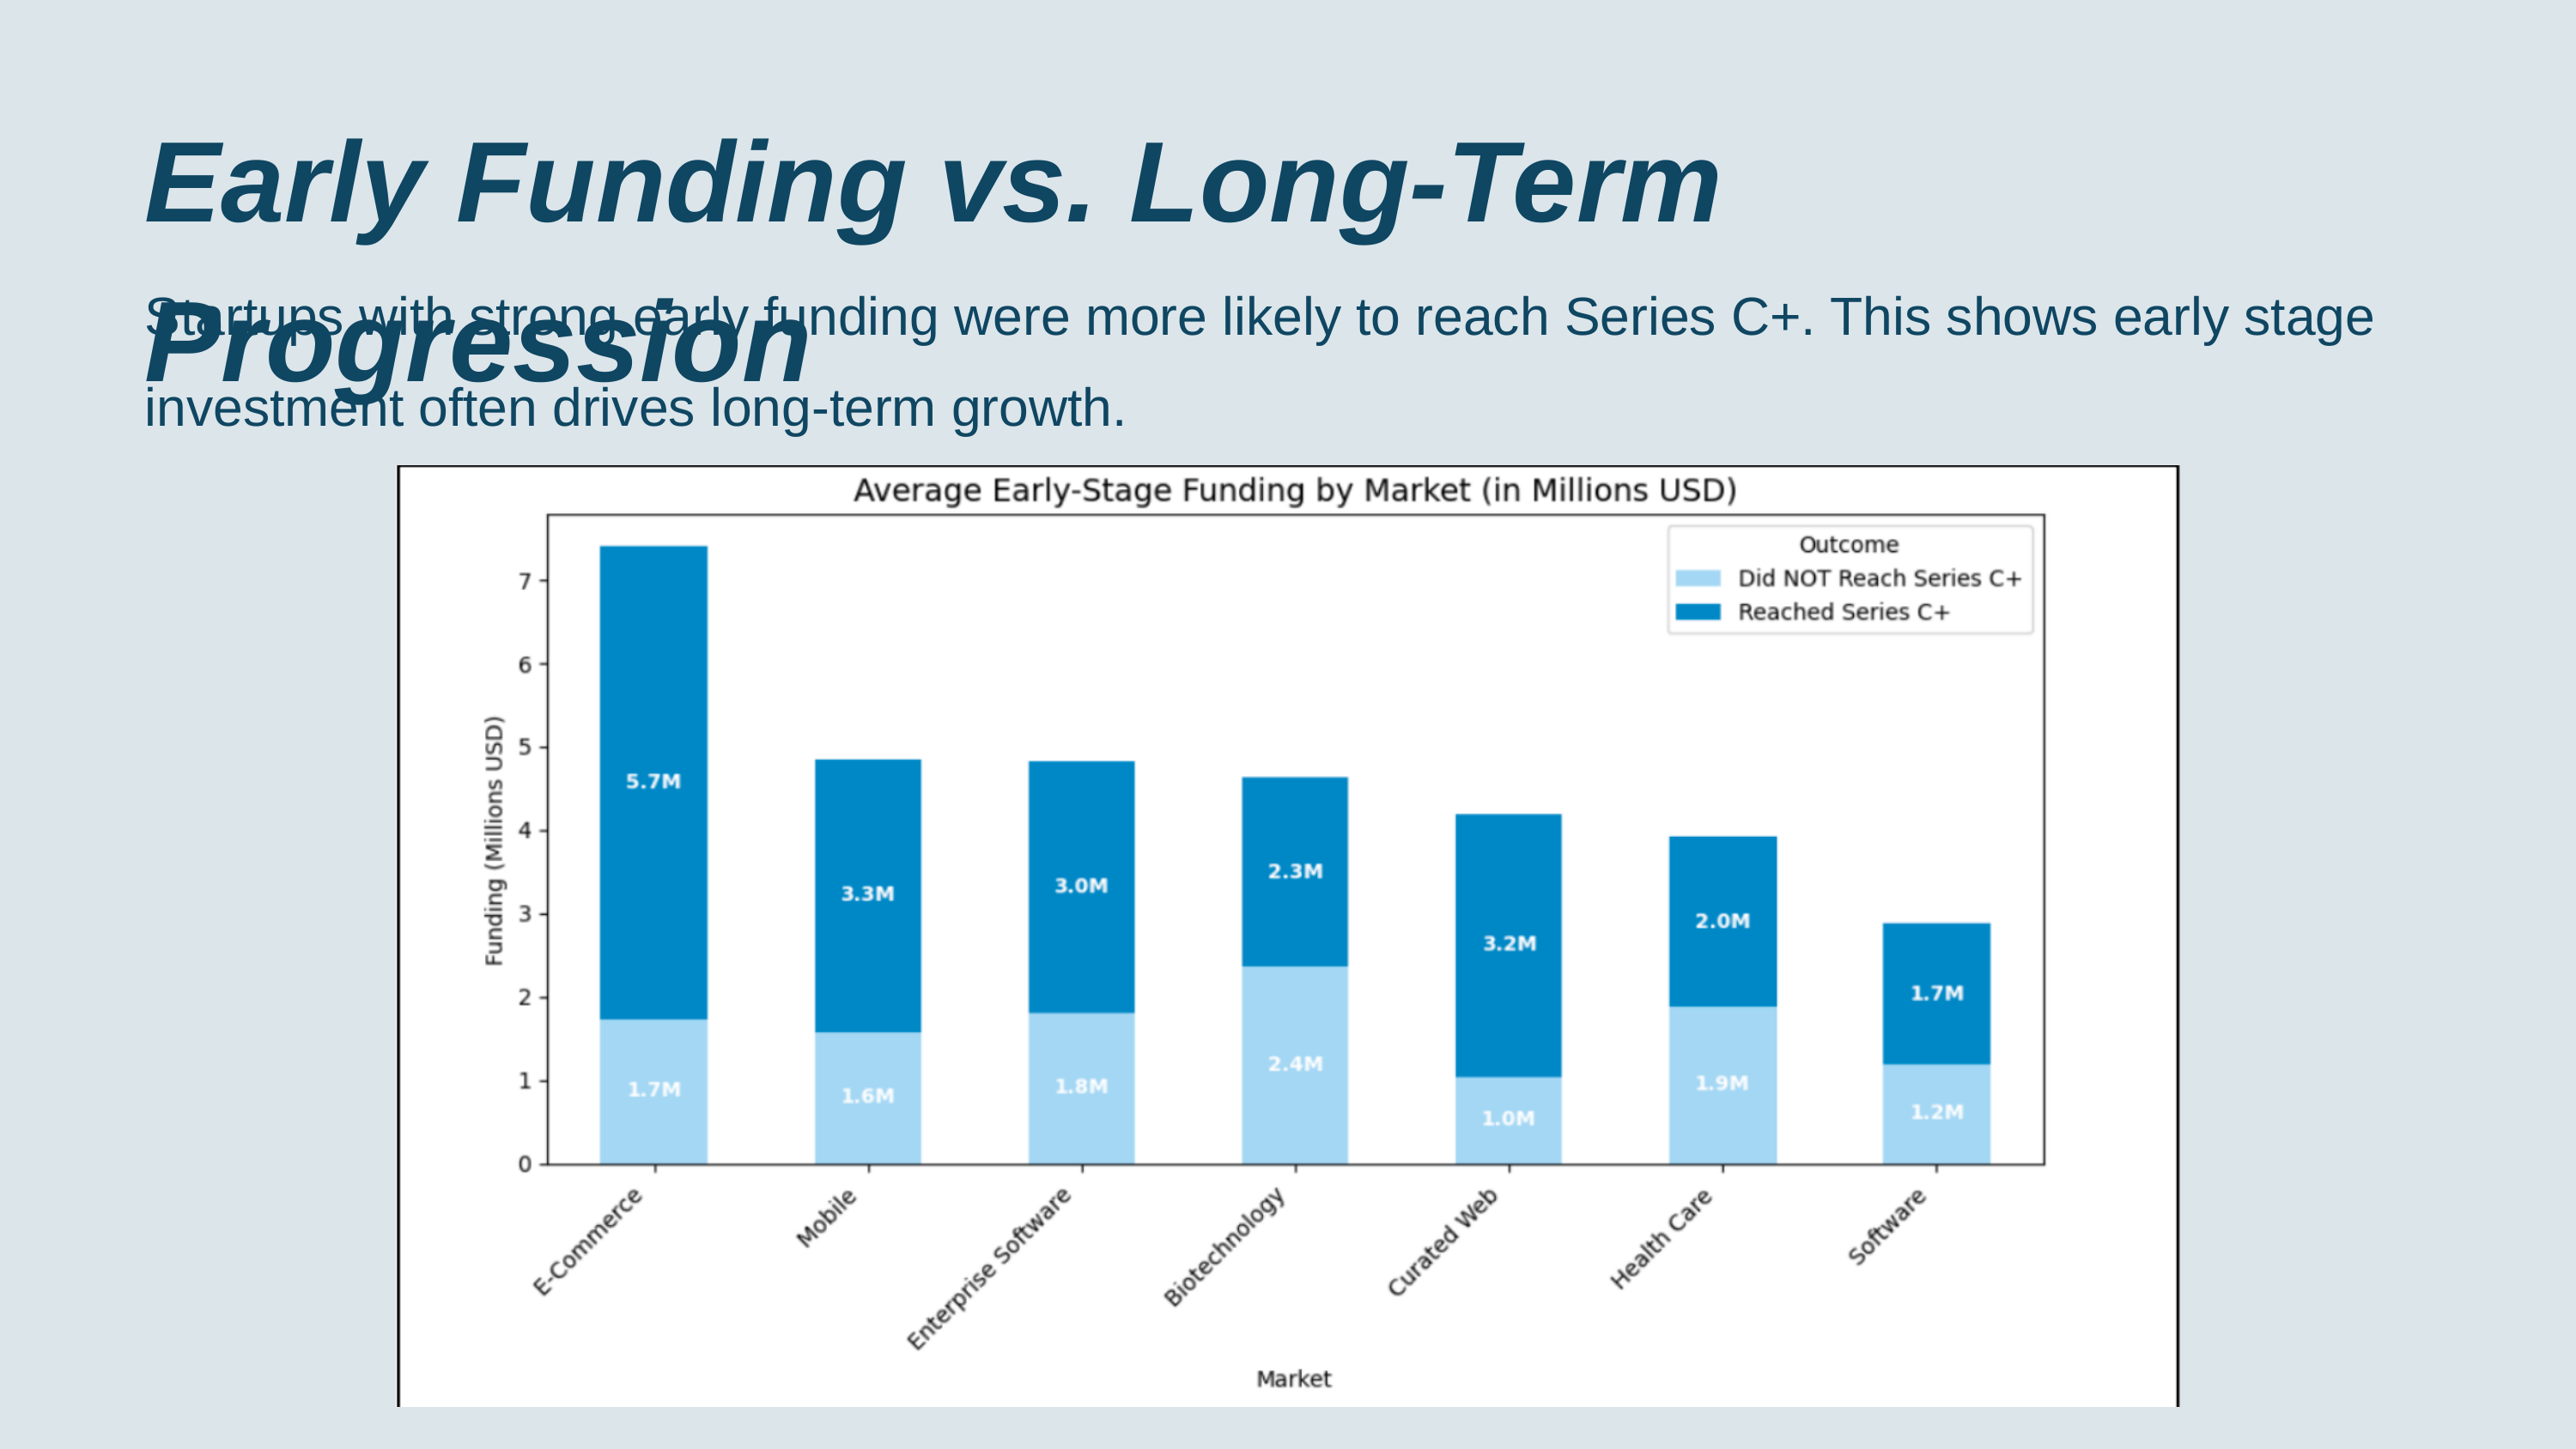

Early Funding vs. Long-Term Progression
Startups with strong early funding were more likely to reach Series C+. This shows early stage investment often drives long-term growth.